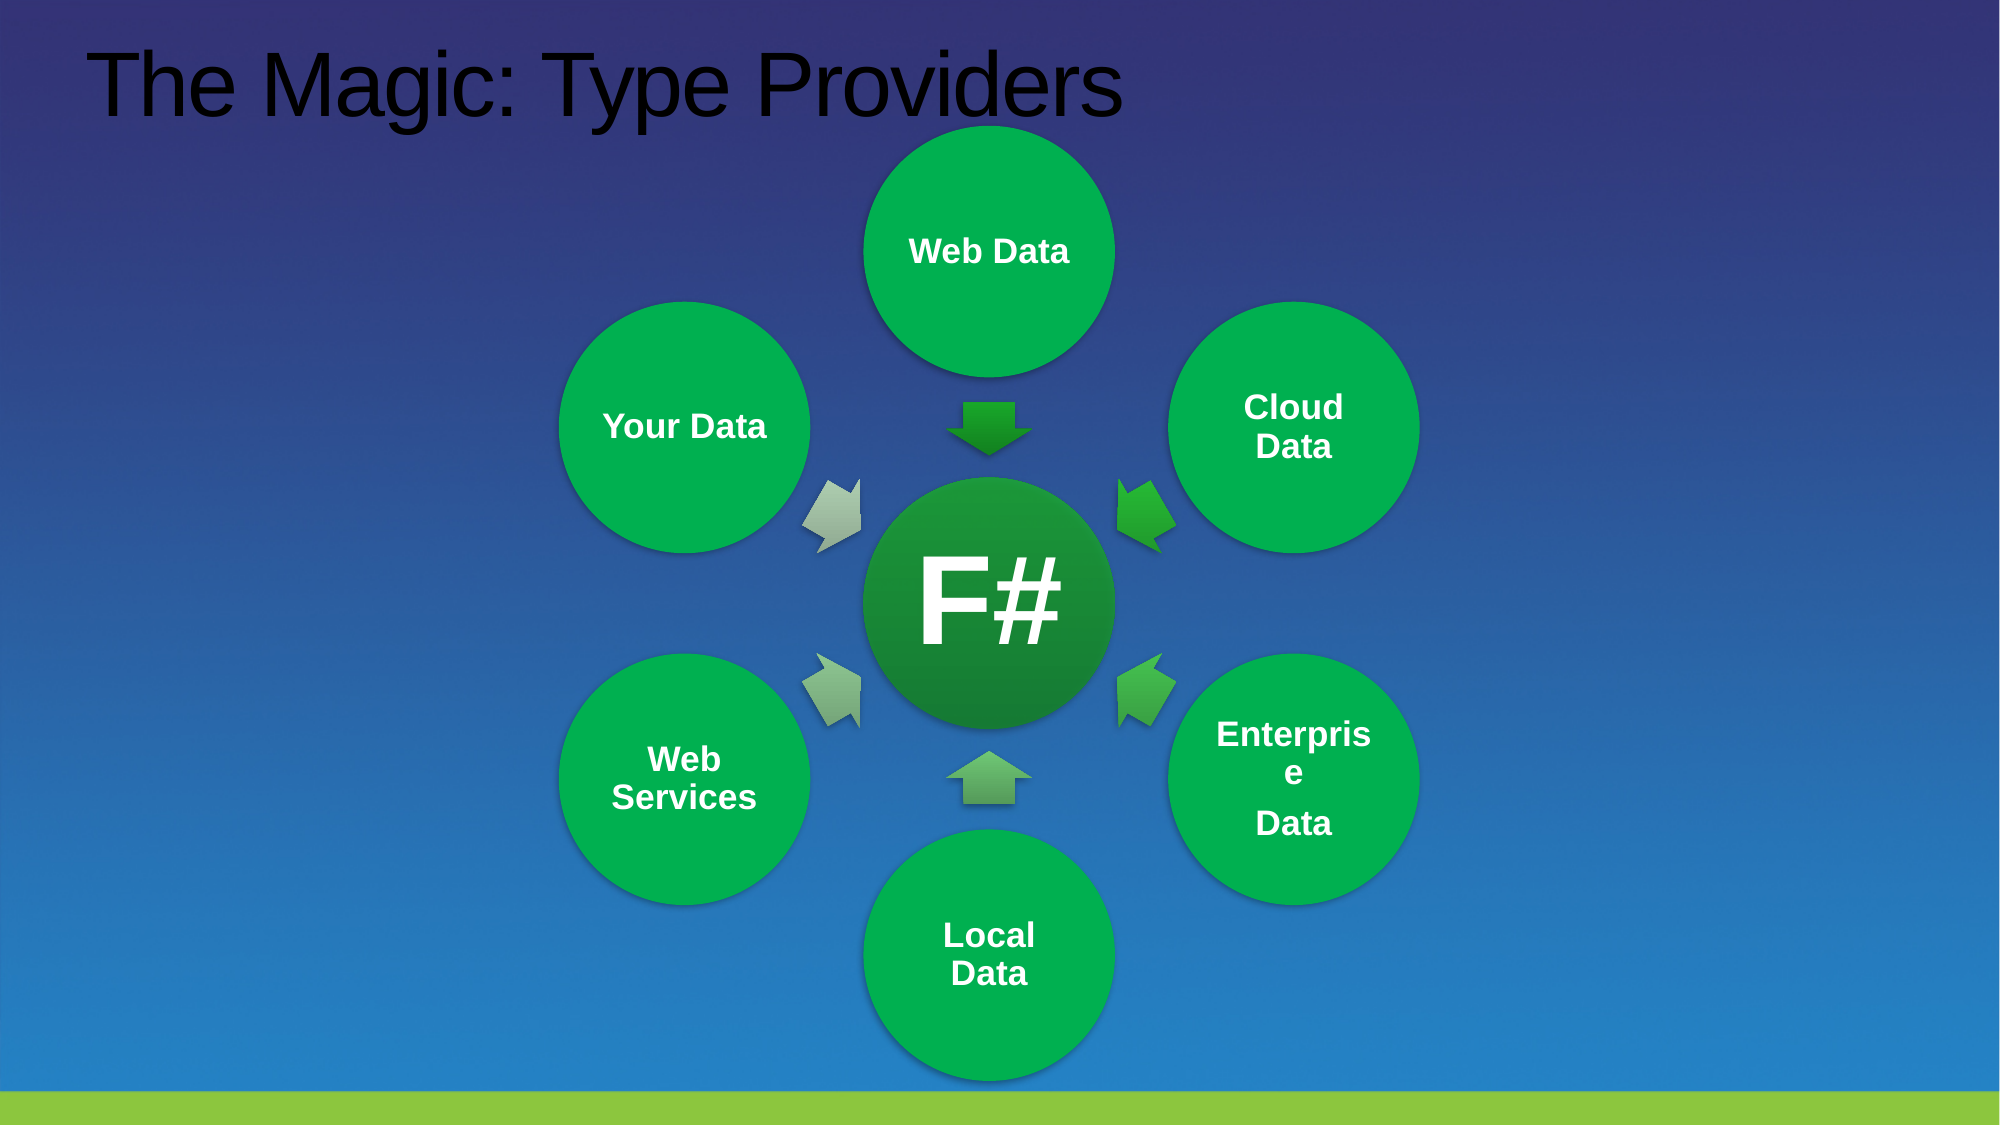

# The Magic: Type Providers
F#

Web Data

Cloud Data

Enterprise
Data

Local Data

Web Services

Your Data